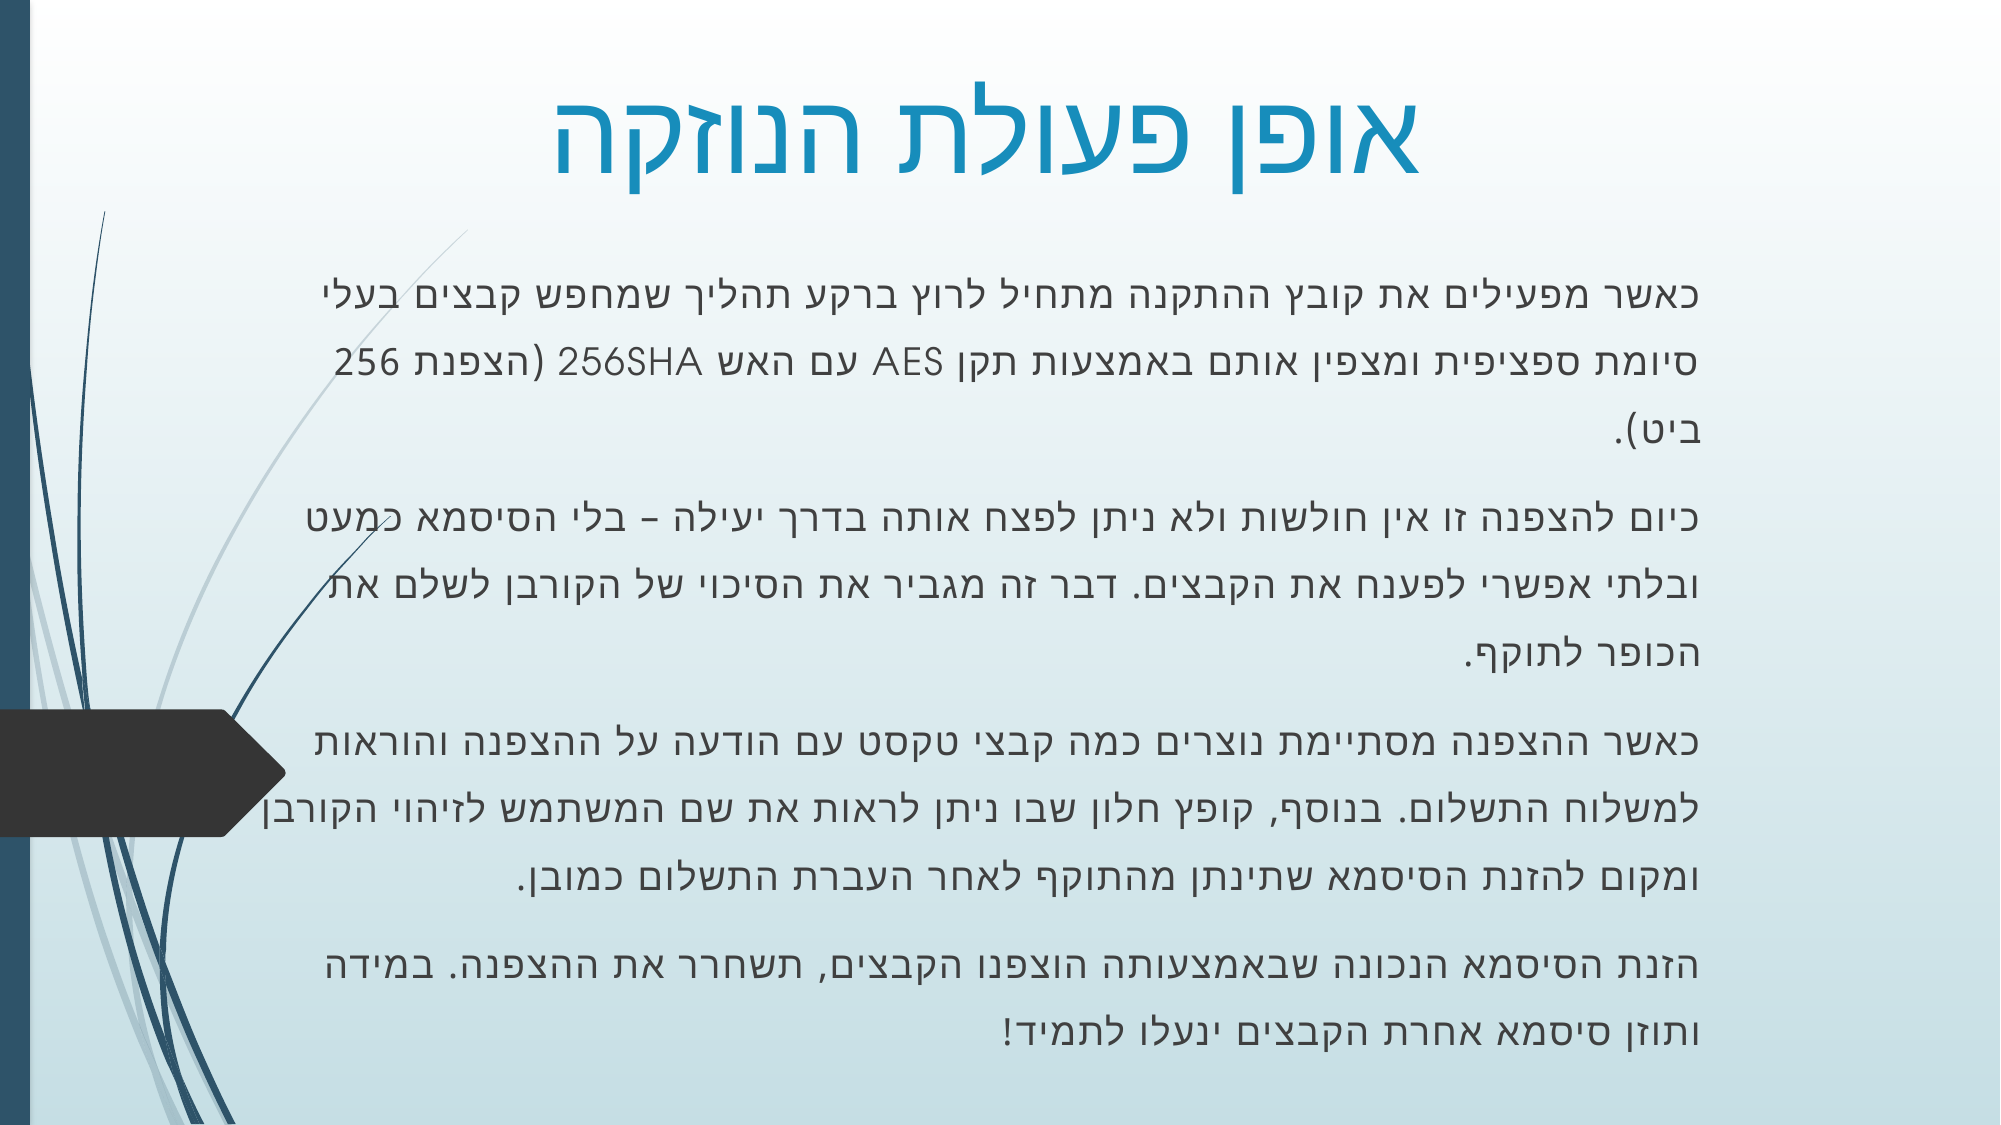

# אופן פעולת הנוזקה
כאשר מפעילים את קובץ ההתקנה מתחיל לרוץ ברקע תהליך שמחפש קבצים בעלי סיומת ספציפית ומצפין אותם באמצעות תקן AES עם האש 256SHA (הצפנת 256 ביט).
כיום להצפנה זו אין חולשות ולא ניתן לפצח אותה בדרך יעילה – בלי הסיסמא כמעט ובלתי אפשרי לפענח את הקבצים. דבר זה מגביר את הסיכוי של הקורבן לשלם את הכופר לתוקף.
כאשר ההצפנה מסתיימת נוצרים כמה קבצי טקסט עם הודעה על ההצפנה והוראות למשלוח התשלום. בנוסף, קופץ חלון שבו ניתן לראות את שם המשתמש לזיהוי הקורבן ומקום להזנת הסיסמא שתינתן מהתוקף לאחר העברת התשלום כמובן.
הזנת הסיסמא הנכונה שבאמצעותה הוצפנו הקבצים, תשחרר את ההצפנה. במידה ותוזן סיסמא אחרת הקבצים ינעלו לתמיד!